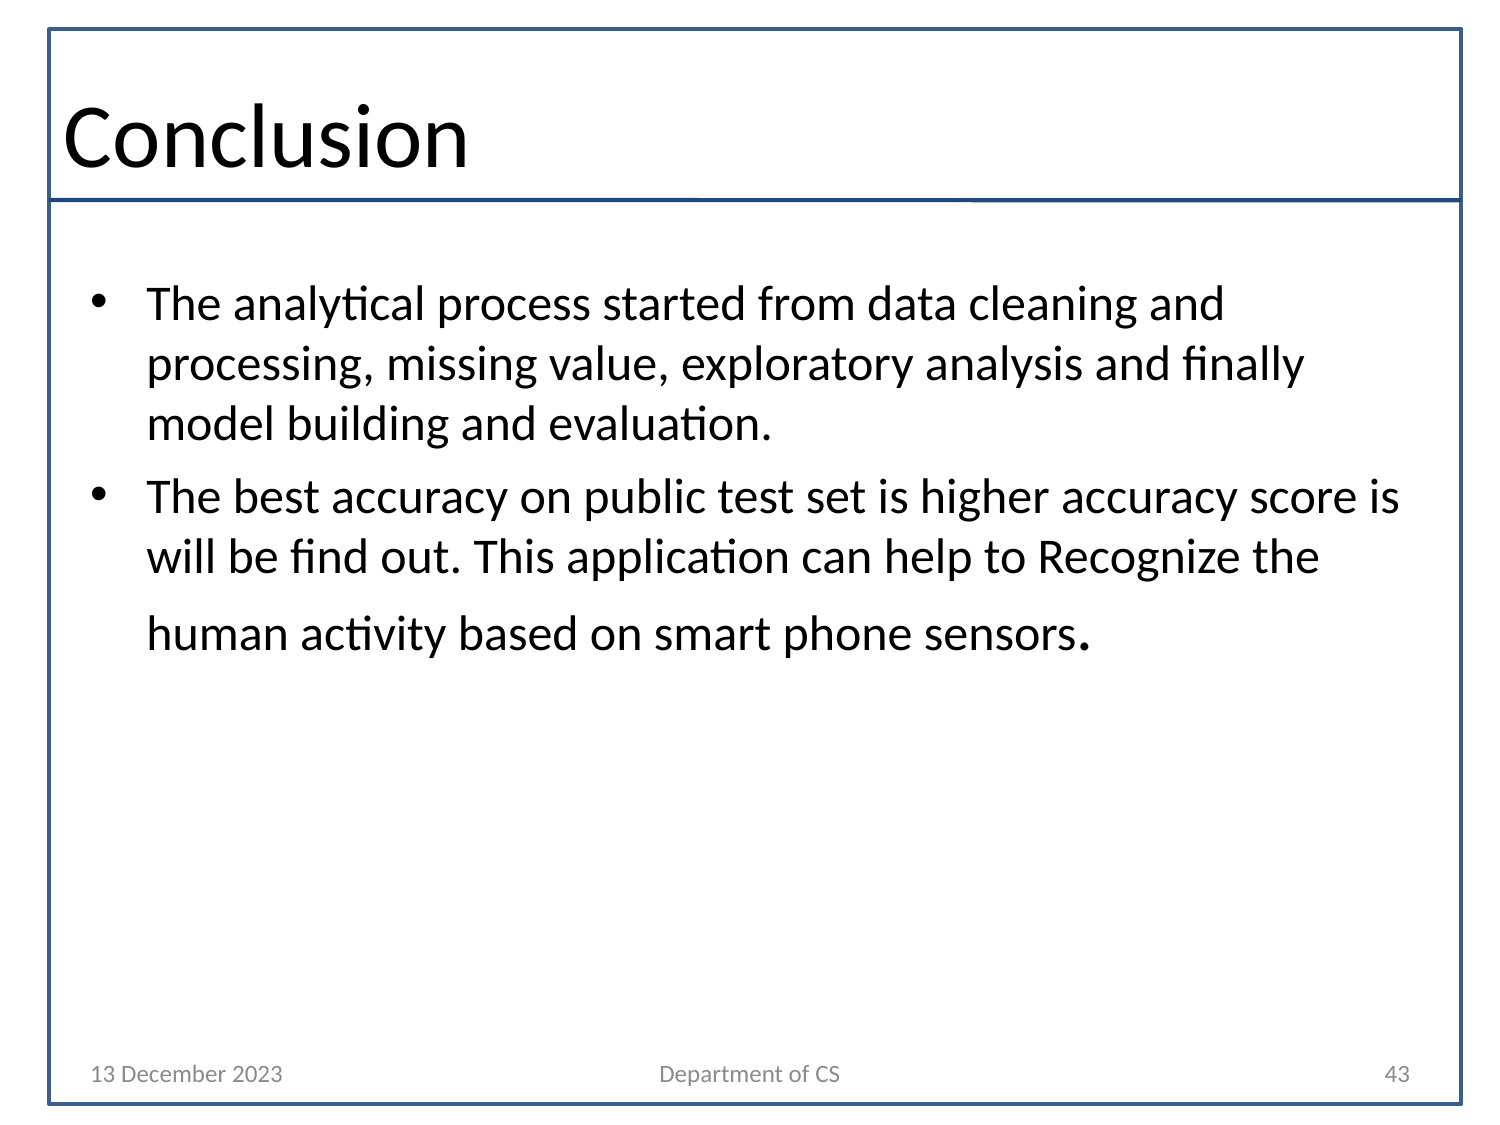

# Conclusion
The analytical process started from data cleaning and processing, missing value, exploratory analysis and finally model building and evaluation.
The best accuracy on public test set is higher accuracy score is will be find out. This application can help to Recognize the human activity based on smart phone sensors.
13 December 2023
Department of CS
43